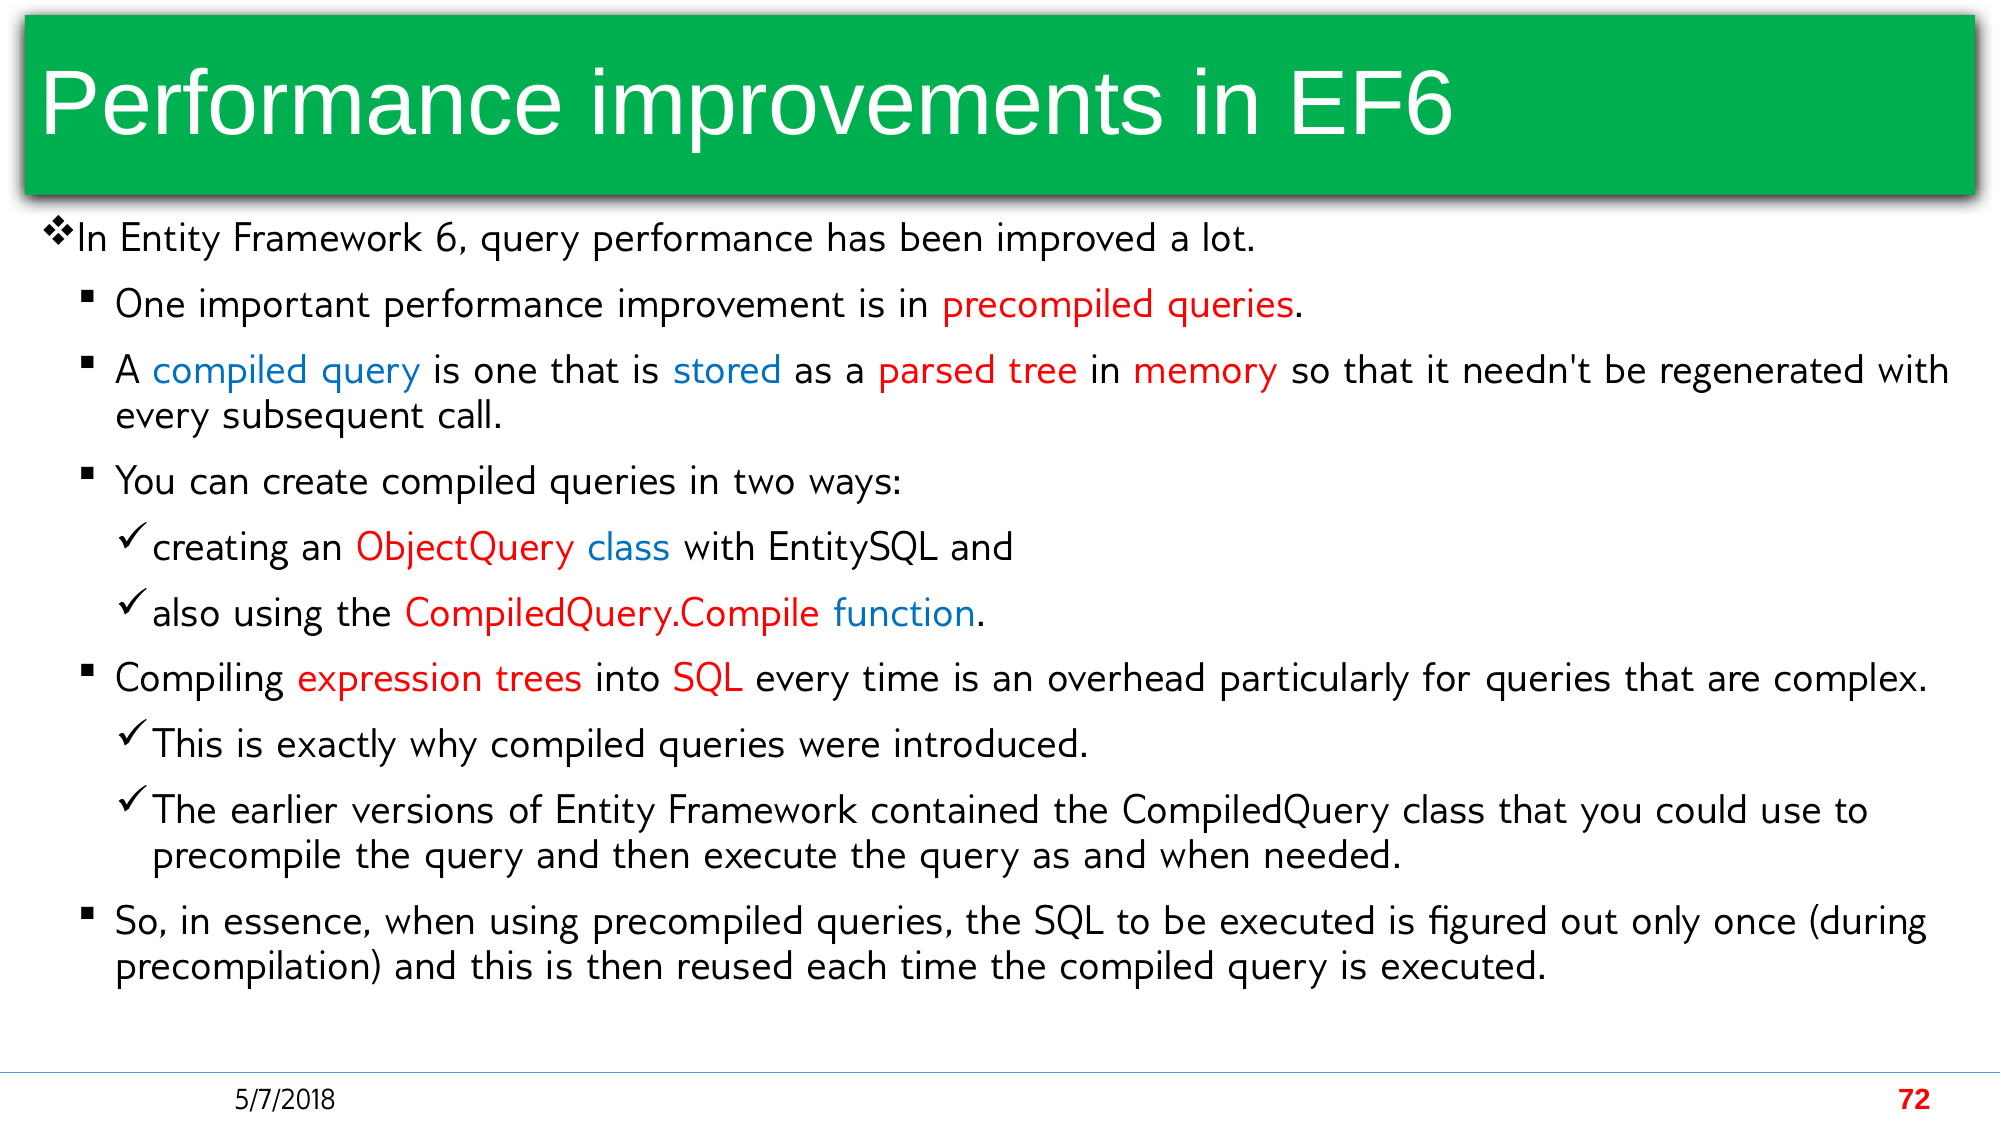

# Performance improvements in EF6
In Entity Framework 6, query performance has been improved a lot.
One important performance improvement is in precompiled queries.
A compiled query is one that is stored as a parsed tree in memory so that it needn't be regenerated with every subsequent call.
You can create compiled queries in two ways:
creating an ObjectQuery class with EntitySQL and
also using the CompiledQuery.Compile function.
Compiling expression trees into SQL every time is an overhead particularly for queries that are complex.
This is exactly why compiled queries were introduced.
The earlier versions of Entity Framework contained the CompiledQuery class that you could use to precompile the query and then execute the query as and when needed.
So, in essence, when using precompiled queries, the SQL to be executed is figured out only once (during precompilation) and this is then reused each time the compiled query is executed.
5/7/2018
72